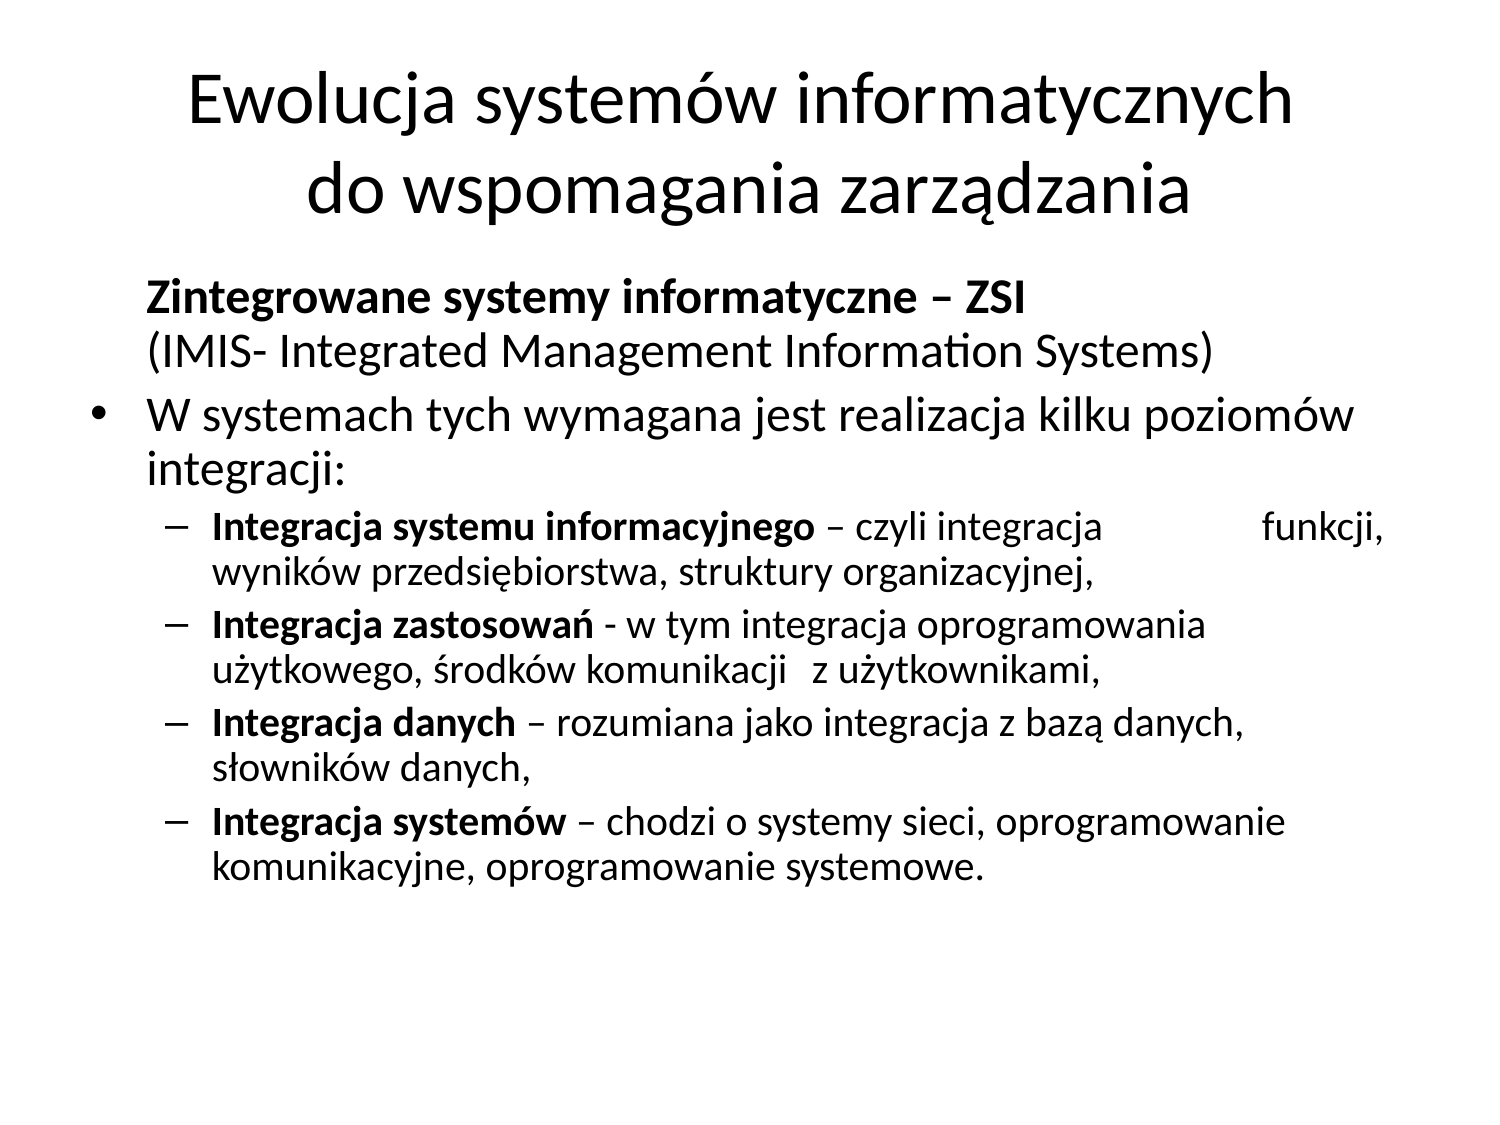

# Ewolucja systemów informatycznych do wspomagania zarządzania
	Zintegrowane systemy informatyczne – ZSI
(IMIS- Integrated Management Information Systems)
W systemach tych wymagana jest realizacja kilku poziomów integracji:
Integracja systemu informacyjnego – czyli integracja 	funkcji, wyników przedsiębiorstwa, struktury organizacyjnej,
Integracja zastosowań - w tym integracja oprogramowania użytkowego, środków komunikacji 	z użytkownikami,
Integracja danych – rozumiana jako integracja z bazą danych, słowników danych,
Integracja systemów – chodzi o systemy sieci, oprogramowanie komunikacyjne, oprogramowanie systemowe.